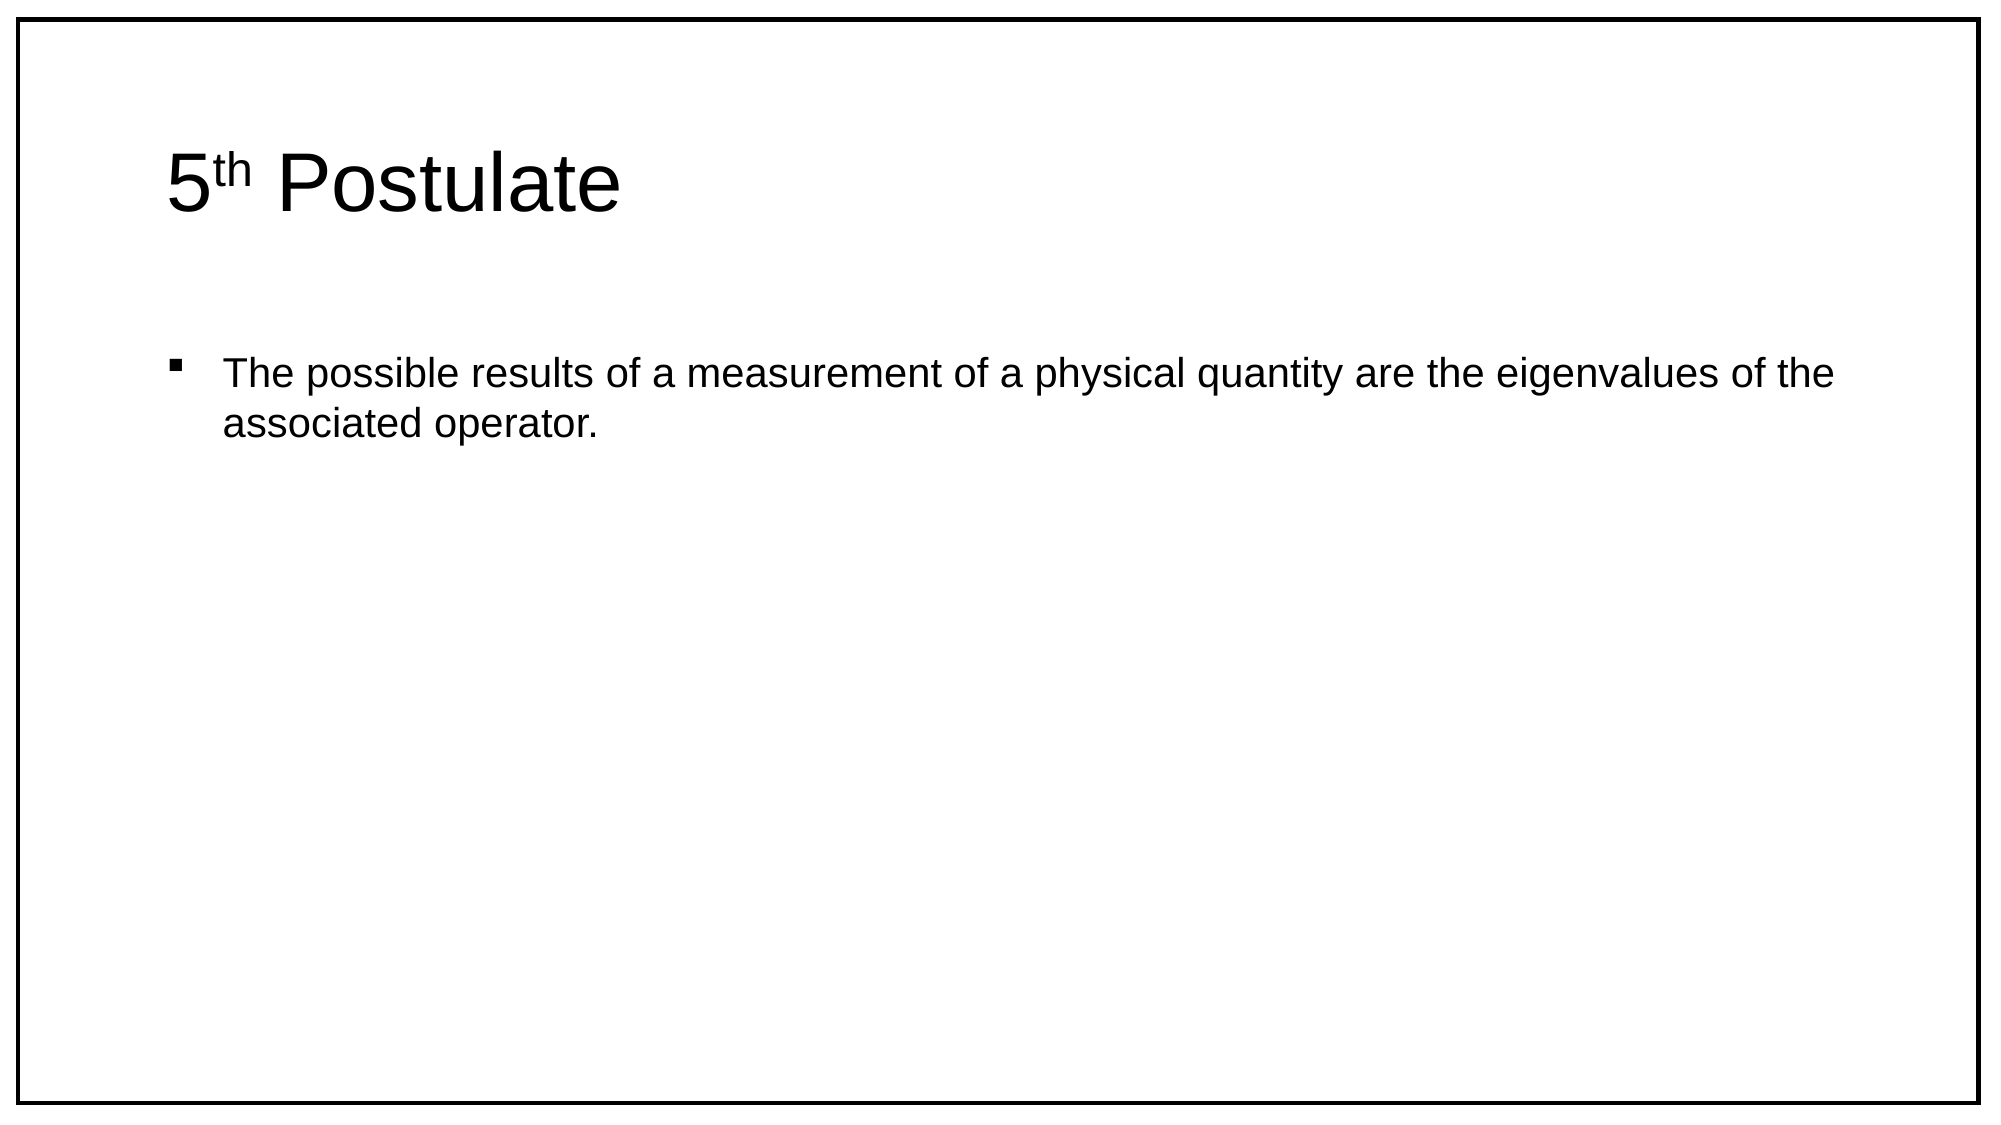

5th Postulate

The possible results of a measurement of a physical quantity are the eigenvalues of the associated operator.